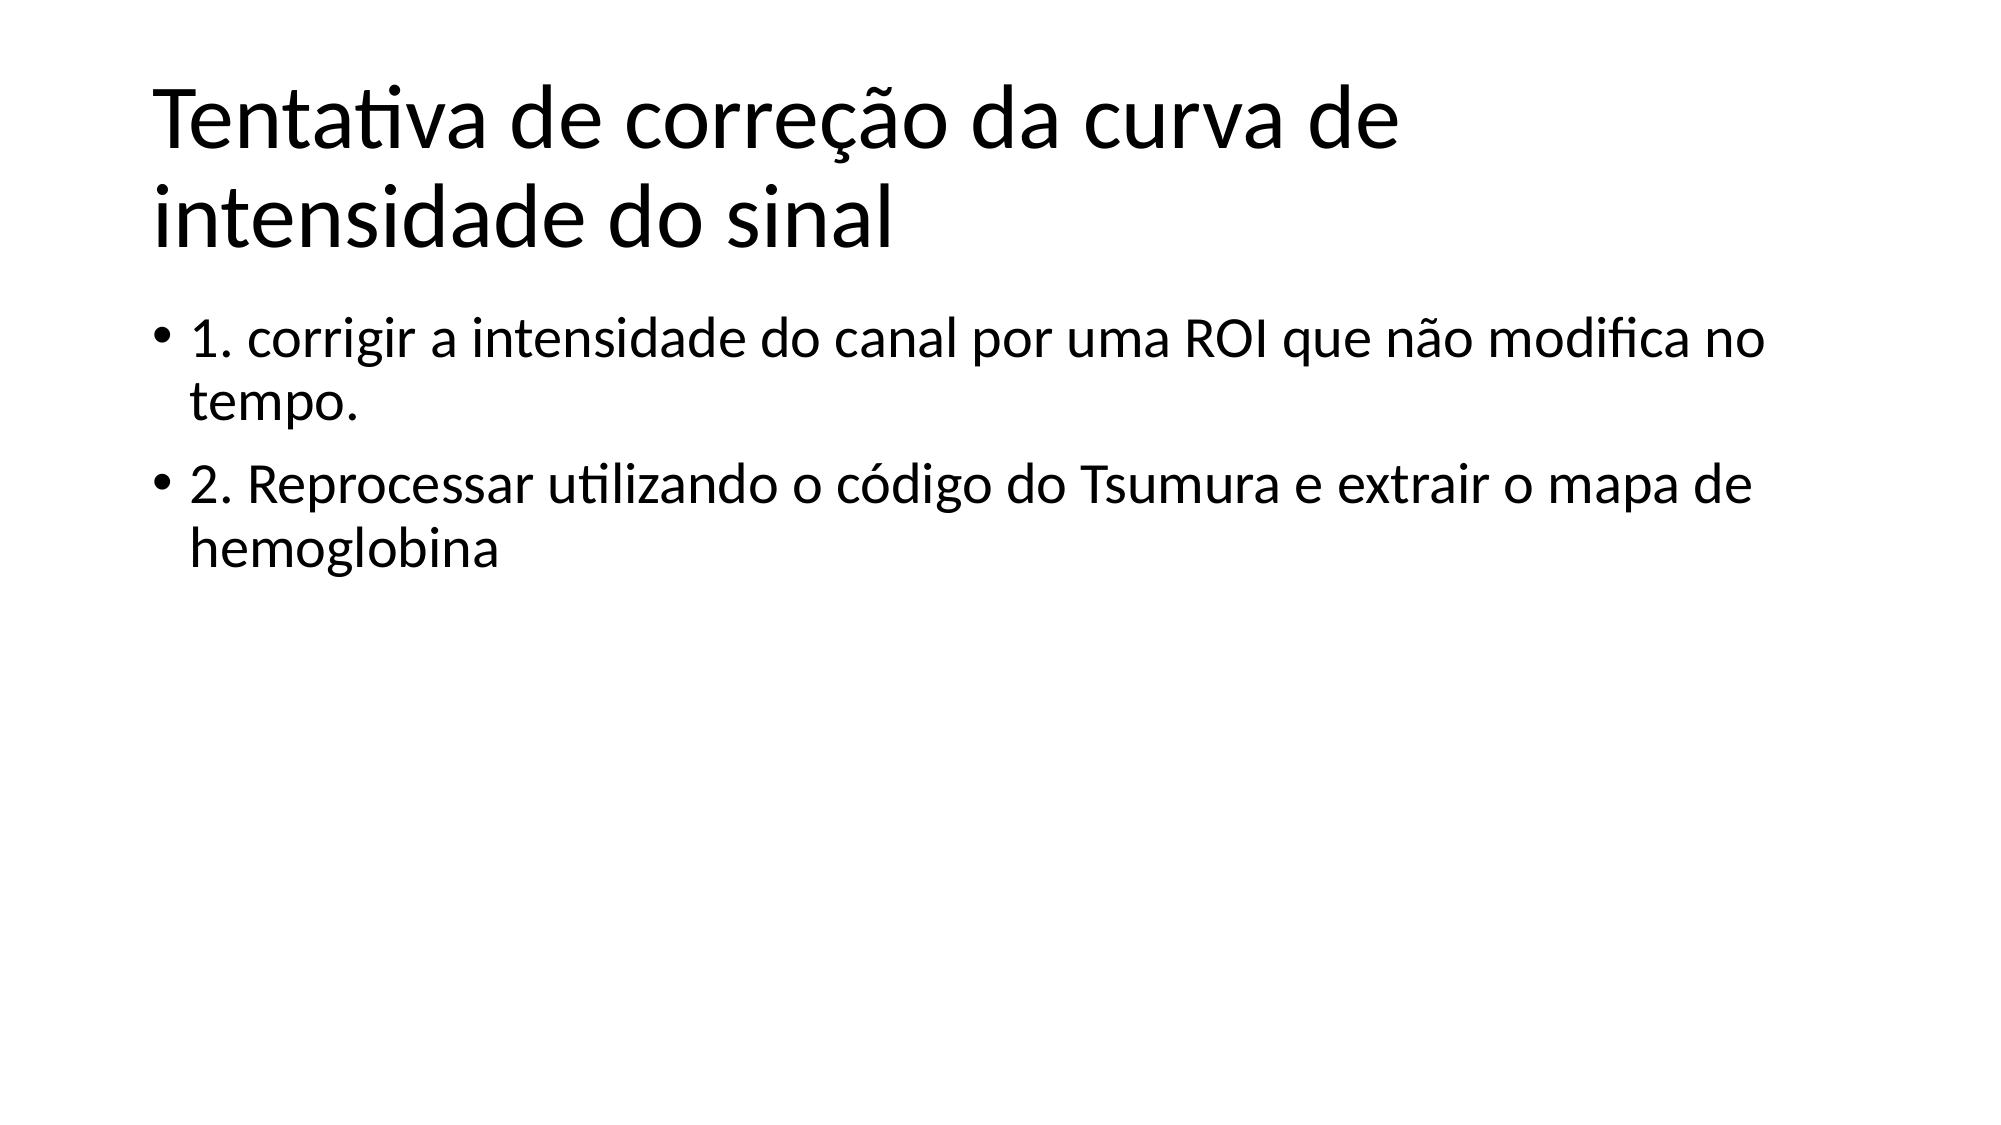

# Tentativa de correção da curva de intensidade do sinal
1. corrigir a intensidade do canal por uma ROI que não modifica no tempo.
2. Reprocessar utilizando o código do Tsumura e extrair o mapa de hemoglobina